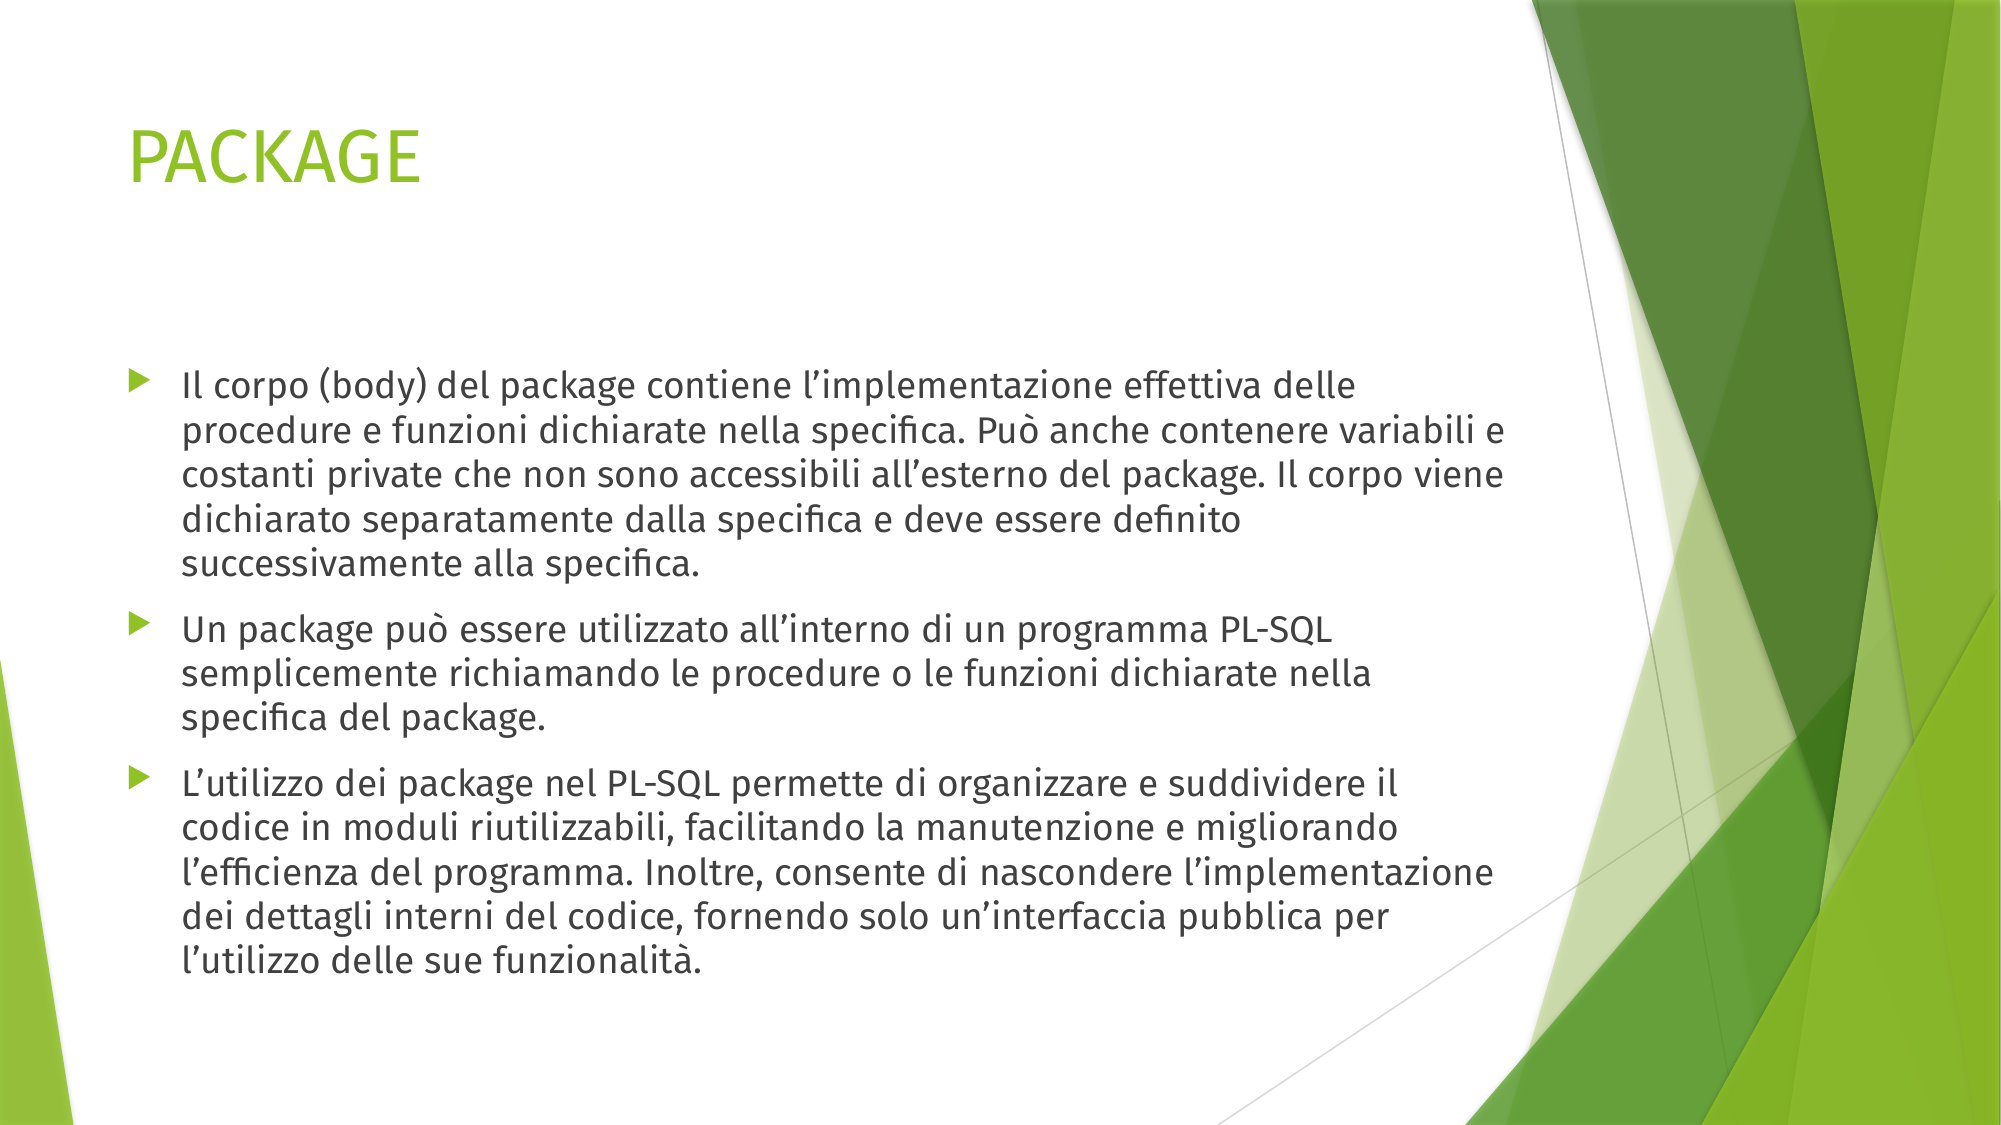

# PACKAGE
Il corpo (body) del package contiene l’implementazione effettiva delle procedure e funzioni dichiarate nella specifica. Può anche contenere variabili e costanti private che non sono accessibili all’esterno del package. Il corpo viene dichiarato separatamente dalla specifica e deve essere definito successivamente alla specifica.
Un package può essere utilizzato all’interno di un programma PL-SQL semplicemente richiamando le procedure o le funzioni dichiarate nella specifica del package.
L’utilizzo dei package nel PL-SQL permette di organizzare e suddividere il codice in moduli riutilizzabili, facilitando la manutenzione e migliorando l’efficienza del programma. Inoltre, consente di nascondere l’implementazione dei dettagli interni del codice, fornendo solo un’interfaccia pubblica per l’utilizzo delle sue funzionalità.